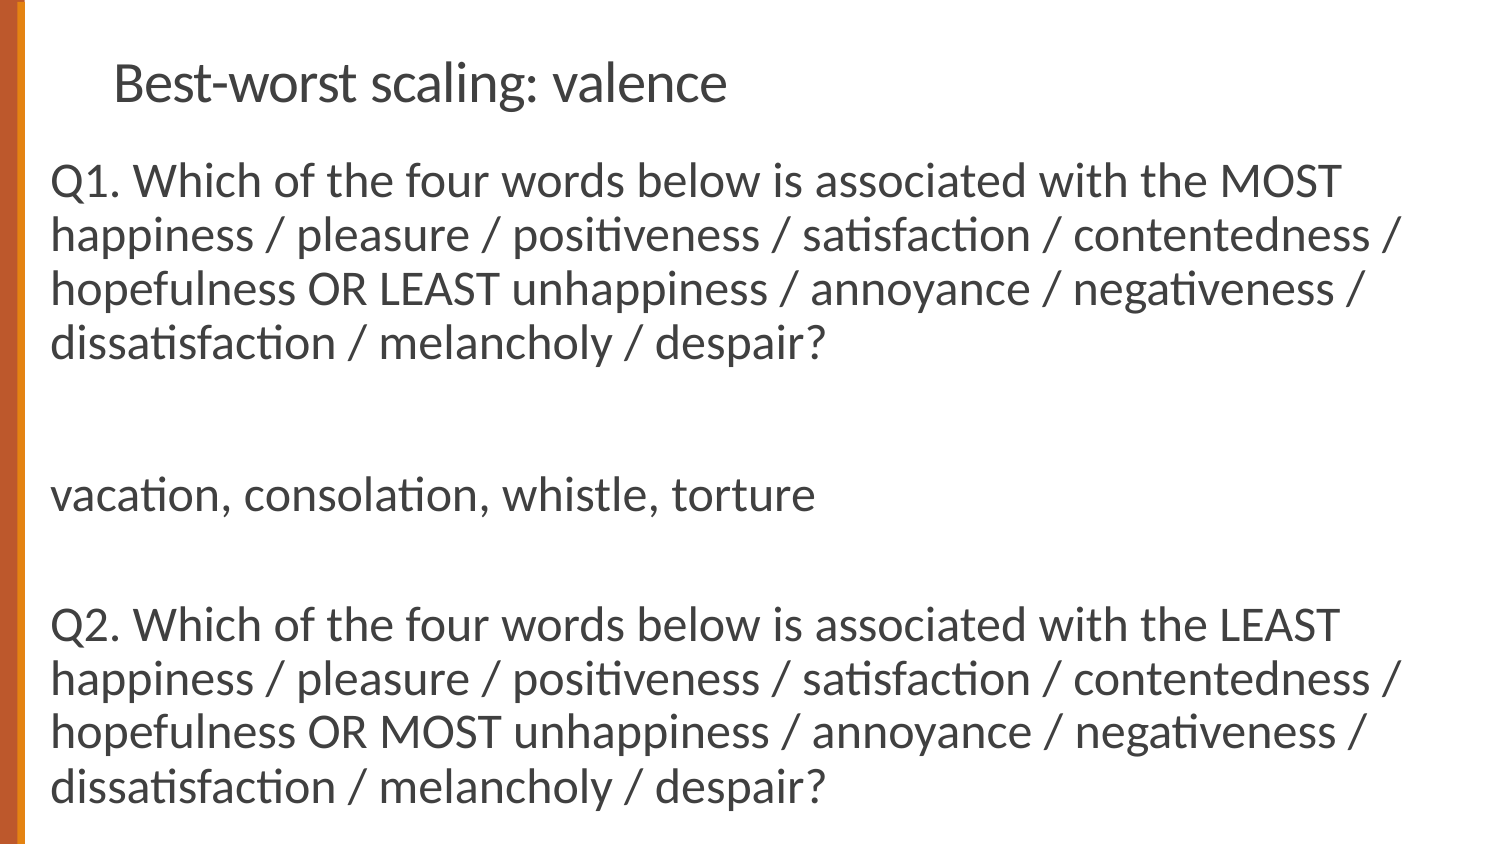

# Best-worst scaling: valence
Q1. Which of the four words below is associated with the MOST happiness / pleasure / positiveness / satisfaction / contentedness / hopefulness OR LEAST unhappiness / annoyance / negativeness / dissatisfaction / melancholy / despair?

vacation, consolation, whistle, torture
Q2. Which of the four words below is associated with the LEAST happiness / pleasure / positiveness / satisfaction / contentedness / hopefulness OR MOST unhappiness / annoyance / negativeness / dissatisfaction / melancholy / despair?